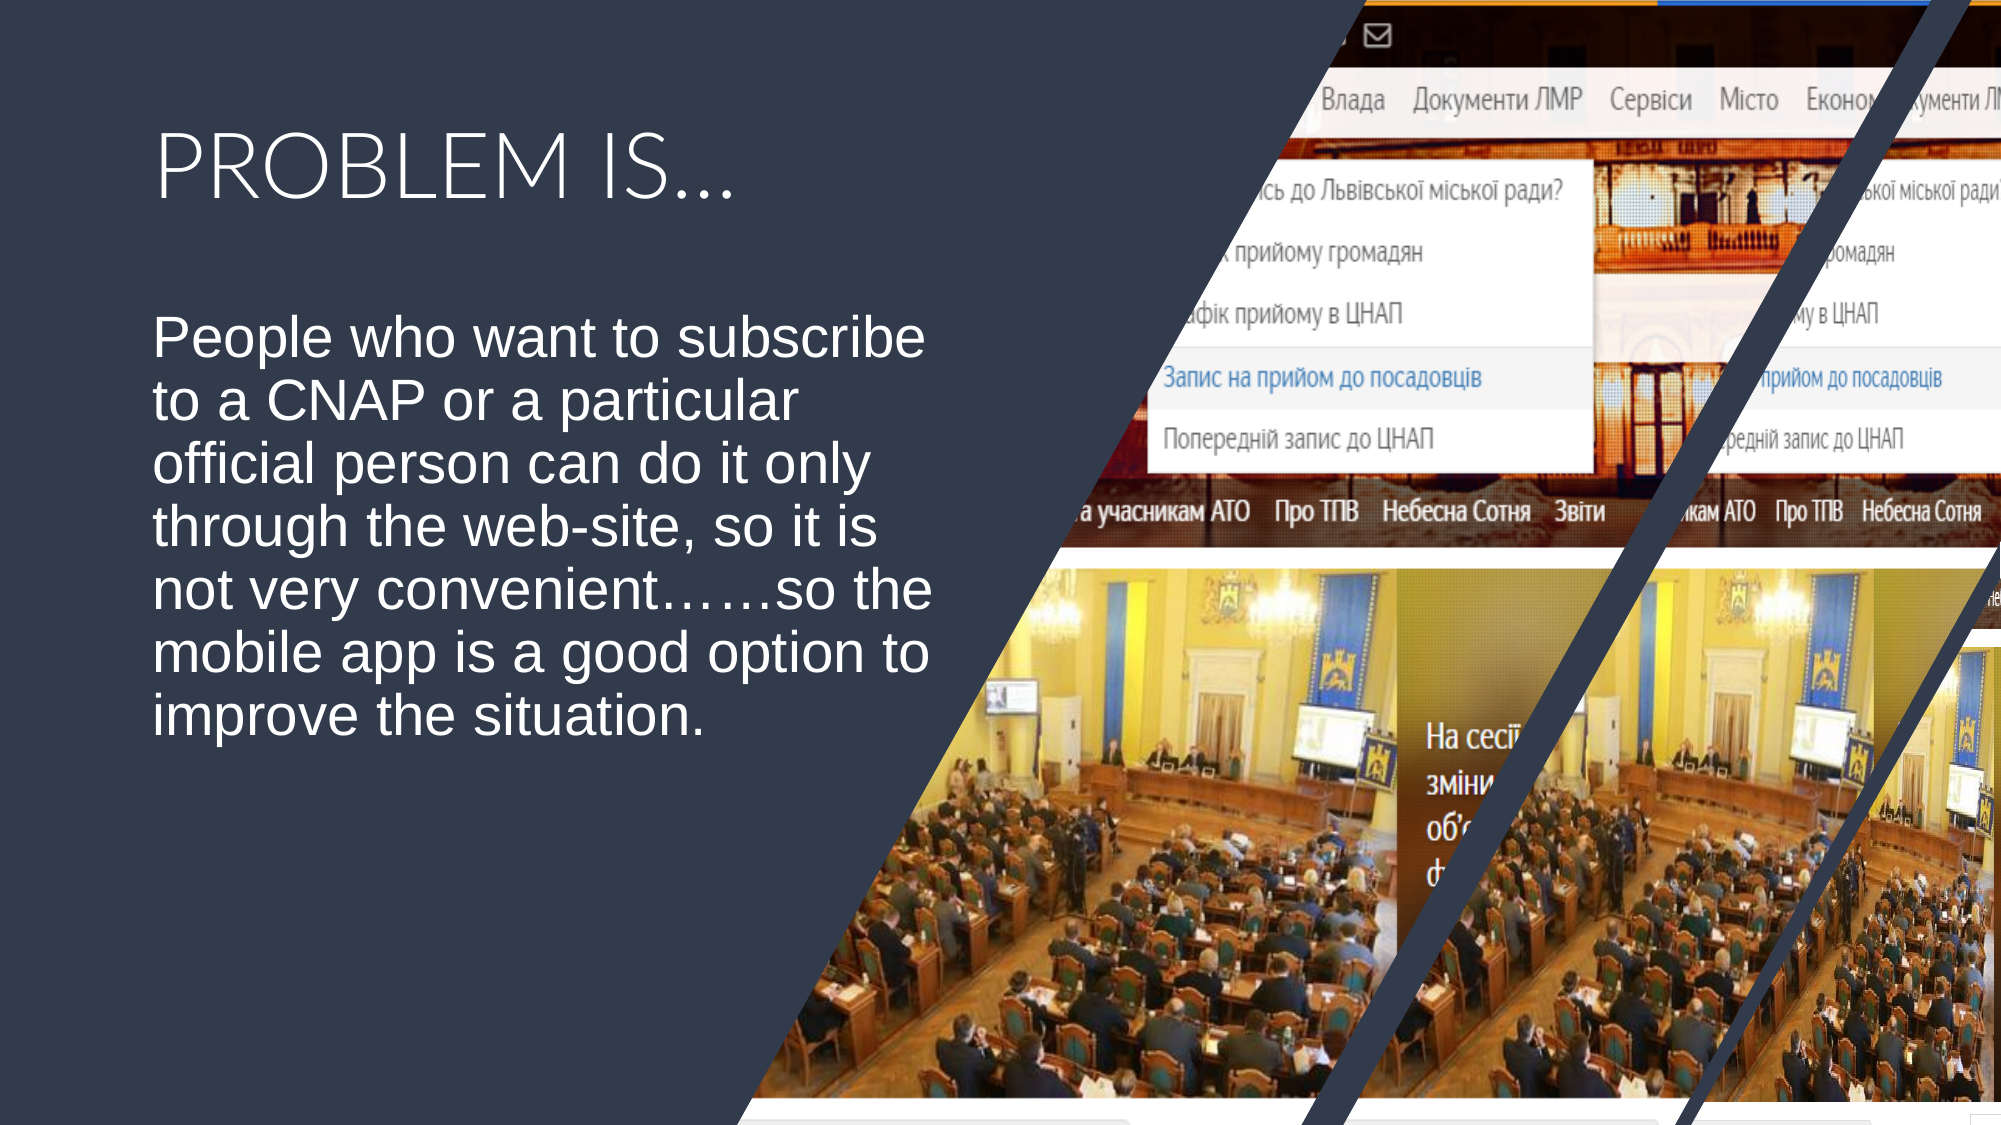

# PROBLEM IS…
People who want to subscribe to a CNAP or a particular official person can do it only through the web-site, so it is not very convenient……so the mobile app is a good option to improve the situation.